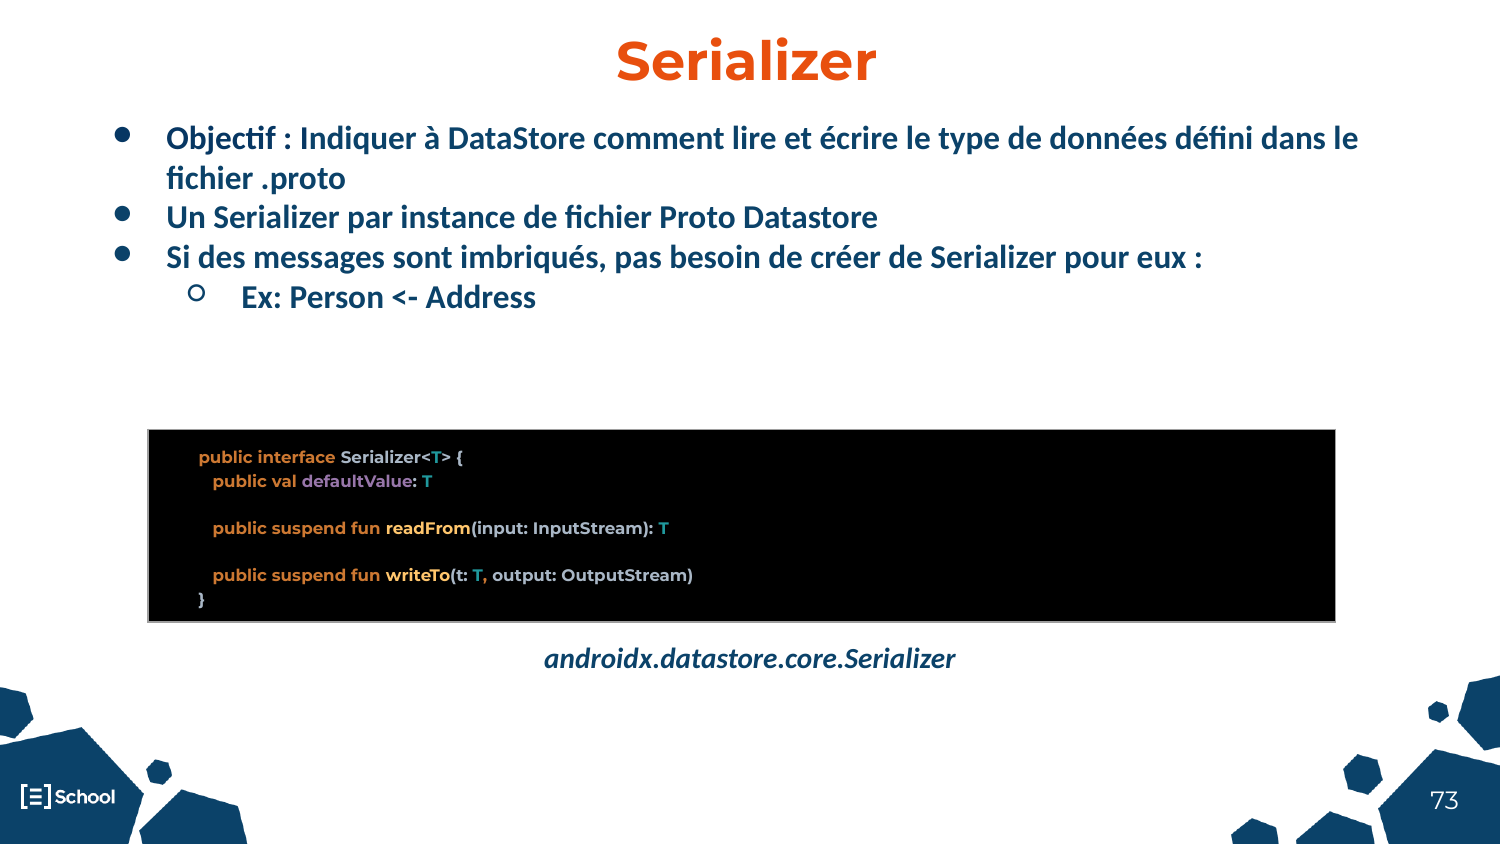

Serializer
Objectif : Indiquer à DataStore comment lire et écrire le type de données défini dans le fichier .proto
Un Serializer par instance de fichier Proto Datastore
Si des messages sont imbriqués, pas besoin de créer de Serializer pour eux :
Ex: Person <- Address
| public interface Serializer<T> { public val defaultValue: T public suspend fun readFrom(input: InputStream): T public suspend fun writeTo(t: T, output: OutputStream) } |
| --- |
androidx.datastore.core.Serializer
73